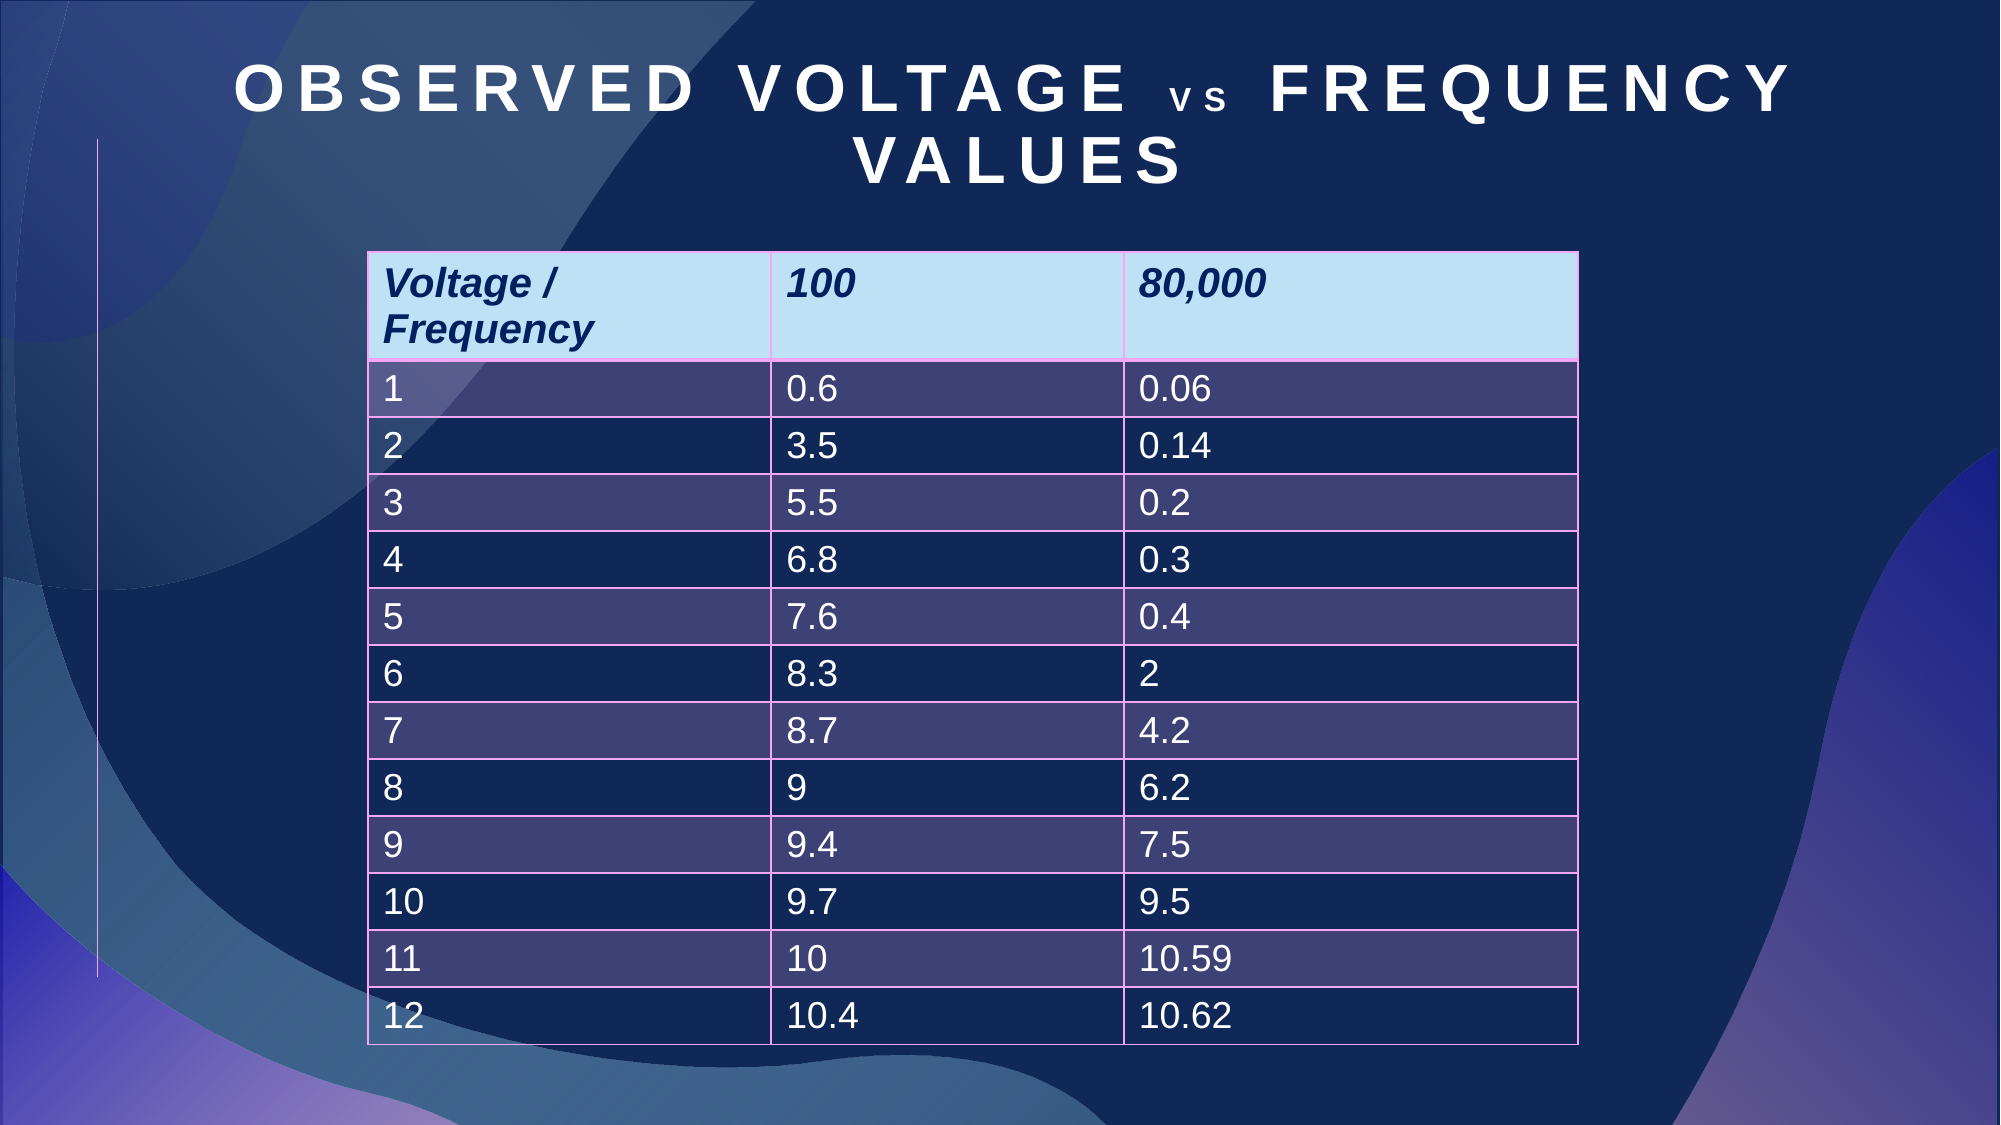

OBSERVED VOLTAGE VS FREQUENCY VALUES
| Voltage / Frequency | 100 | 80,000 |
| --- | --- | --- |
| 1 | 0.6 | 0.06 |
| 2 | 3.5 | 0.14 |
| 3 | 5.5 | 0.2 |
| 4 | 6.8 | 0.3 |
| 5 | 7.6 | 0.4 |
| 6 | 8.3 | 2 |
| 7 | 8.7 | 4.2 |
| 8 | 9 | 6.2 |
| 9 | 9.4 | 7.5 |
| 10 | 9.7 | 9.5 |
| 11 | 10 | 10.59 |
| 12 | 10.4 | 10.62 |